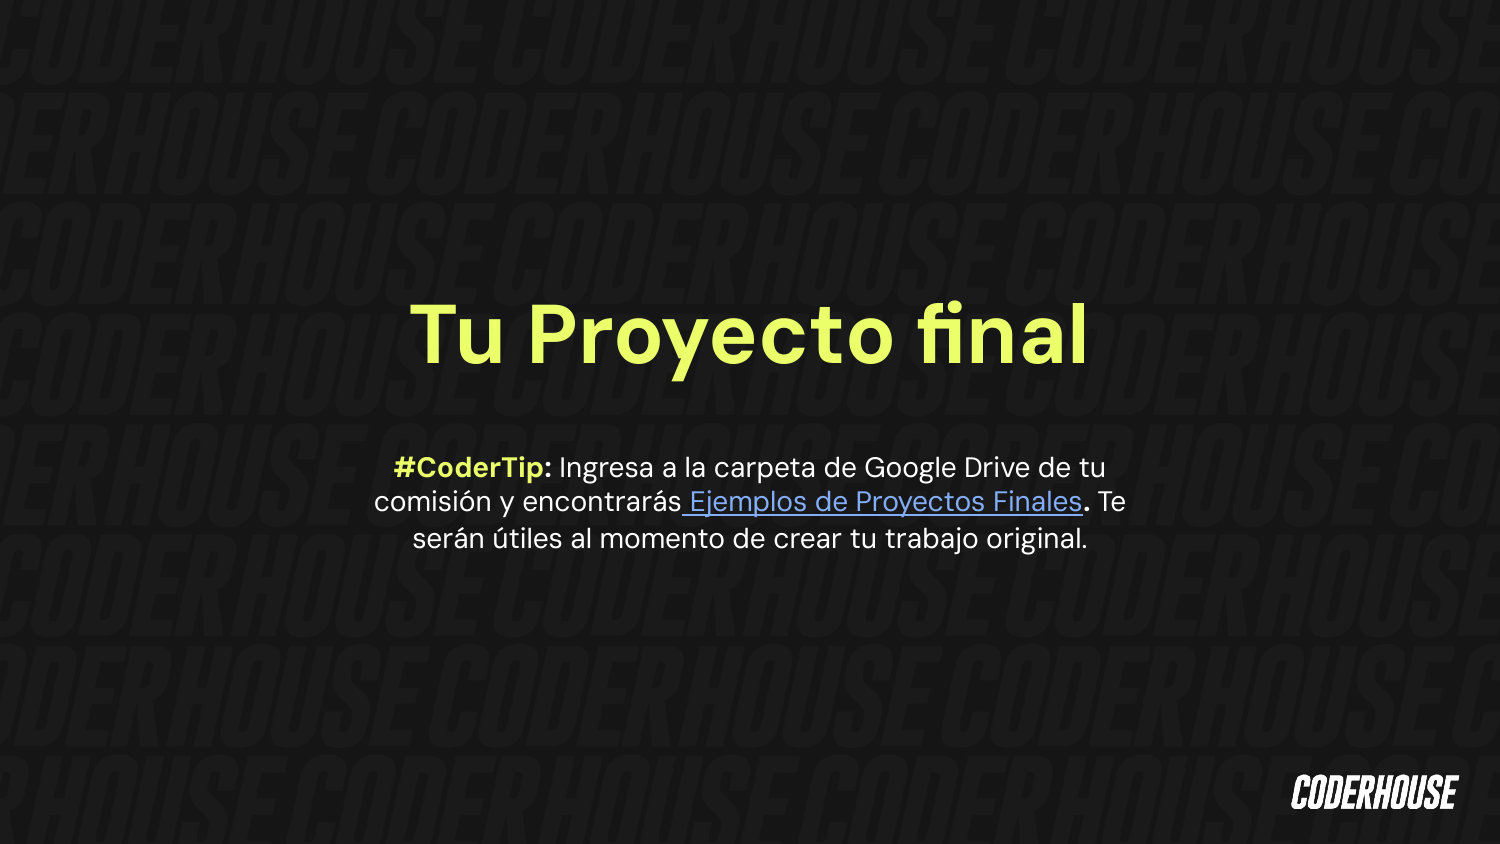

Tu Proyecto final
#CoderTip: Ingresa a la carpeta de Google Drive de tu comisión y encontrarás Ejemplos de Proyectos Finales. Te serán útiles al momento de crear tu trabajo original.